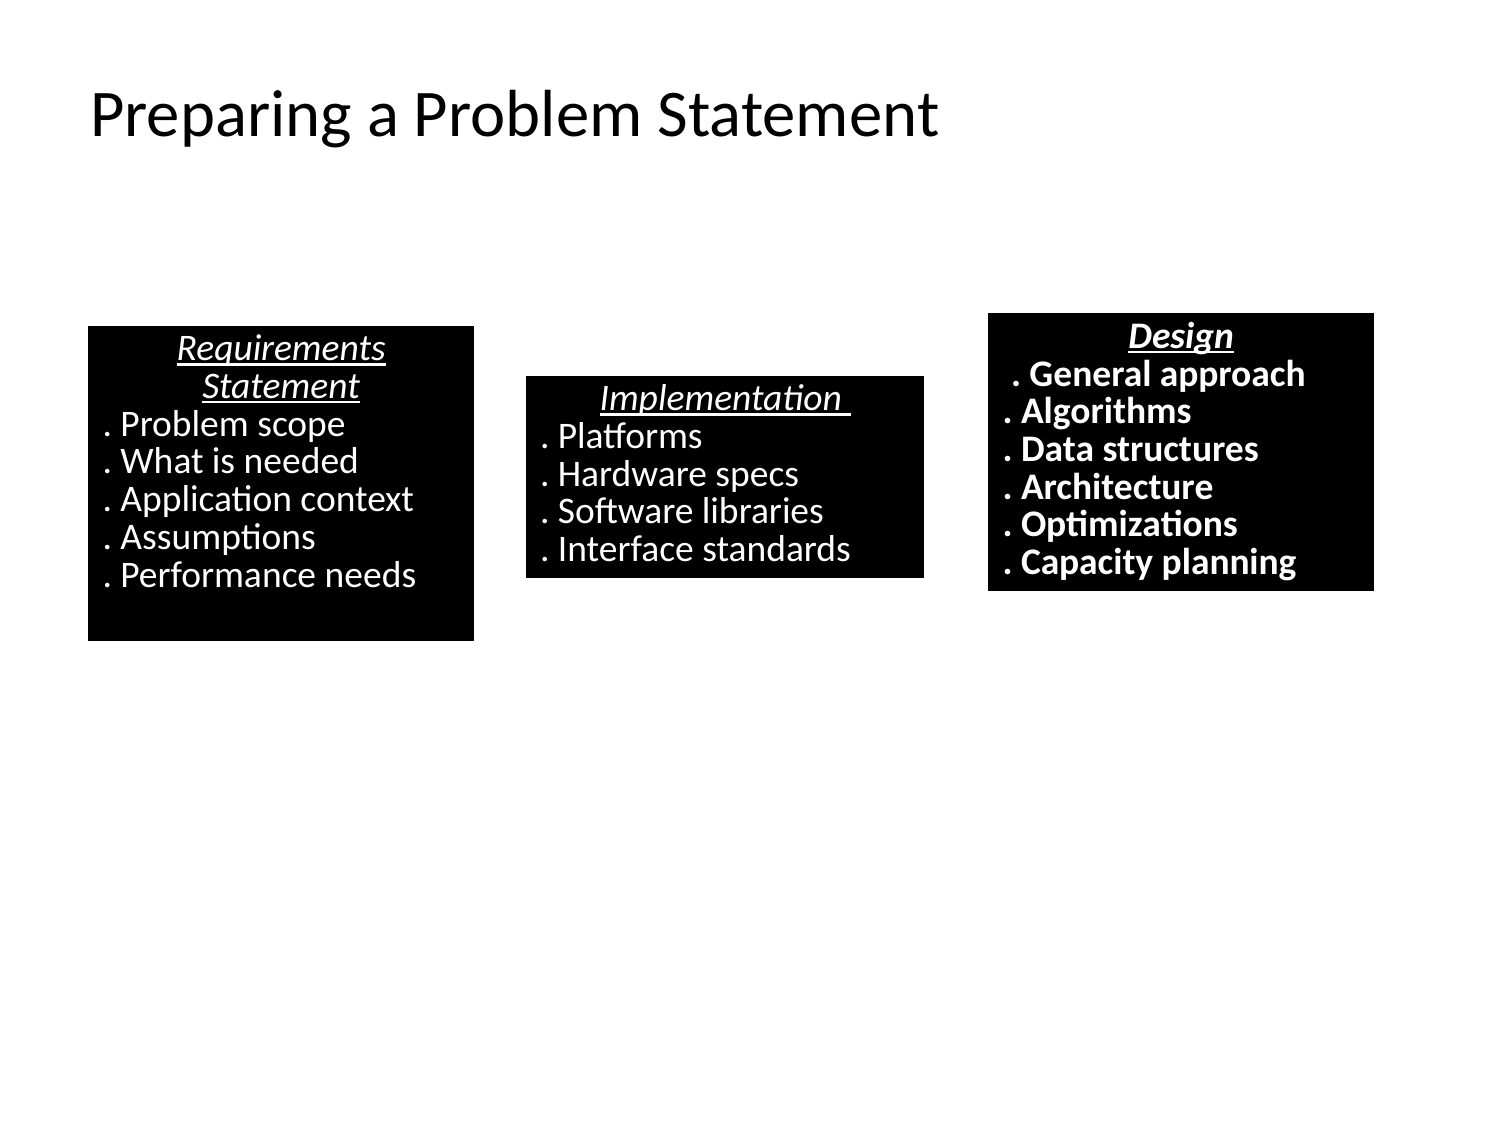

Preparing a Problem Statement

| Design . General approach . Algorithms . Data structures . Architecture . Optimizations . Capacity planning |
| --- |
| Requirements Statement . Problem scope . What is needed . Application context . Assumptions . Performance needs |
| --- |
| Implementation . Platforms . Hardware specs . Software libraries . Interface standards |
| --- |